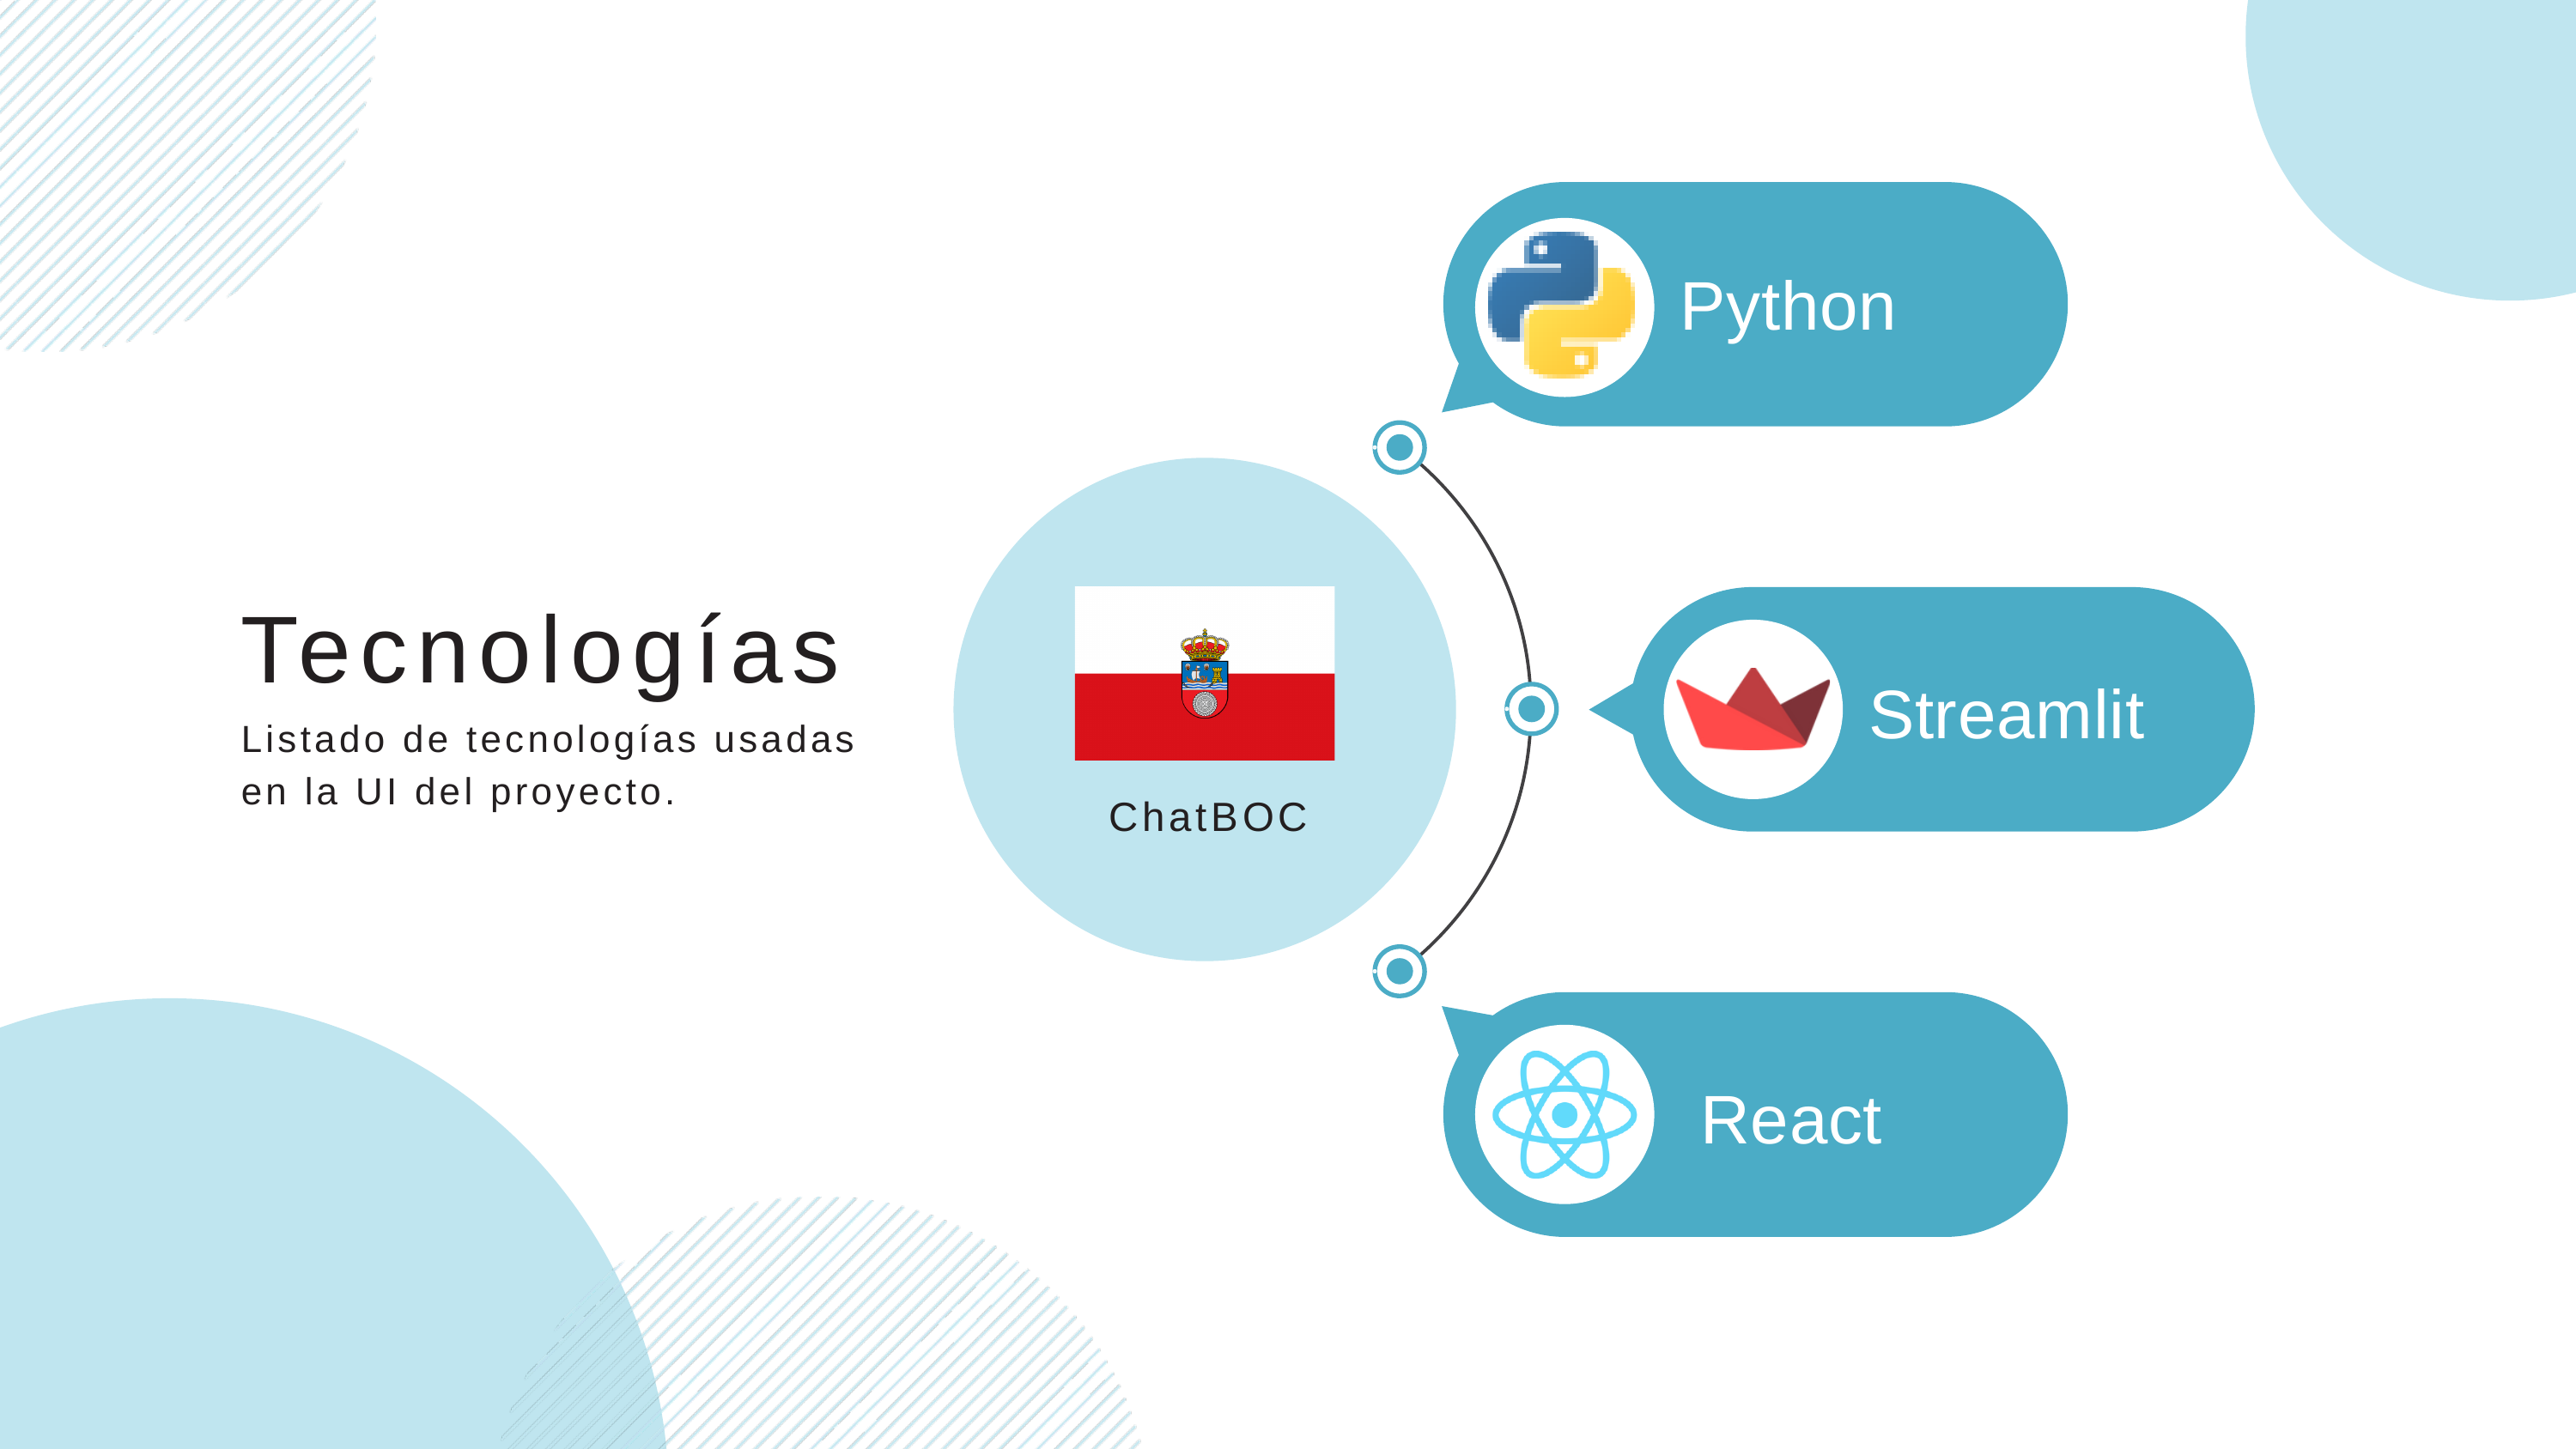

Python

Tecnologías

Streamlit

Listado de tecnologías usadas en la UI del proyecto.

ChatBOC

React